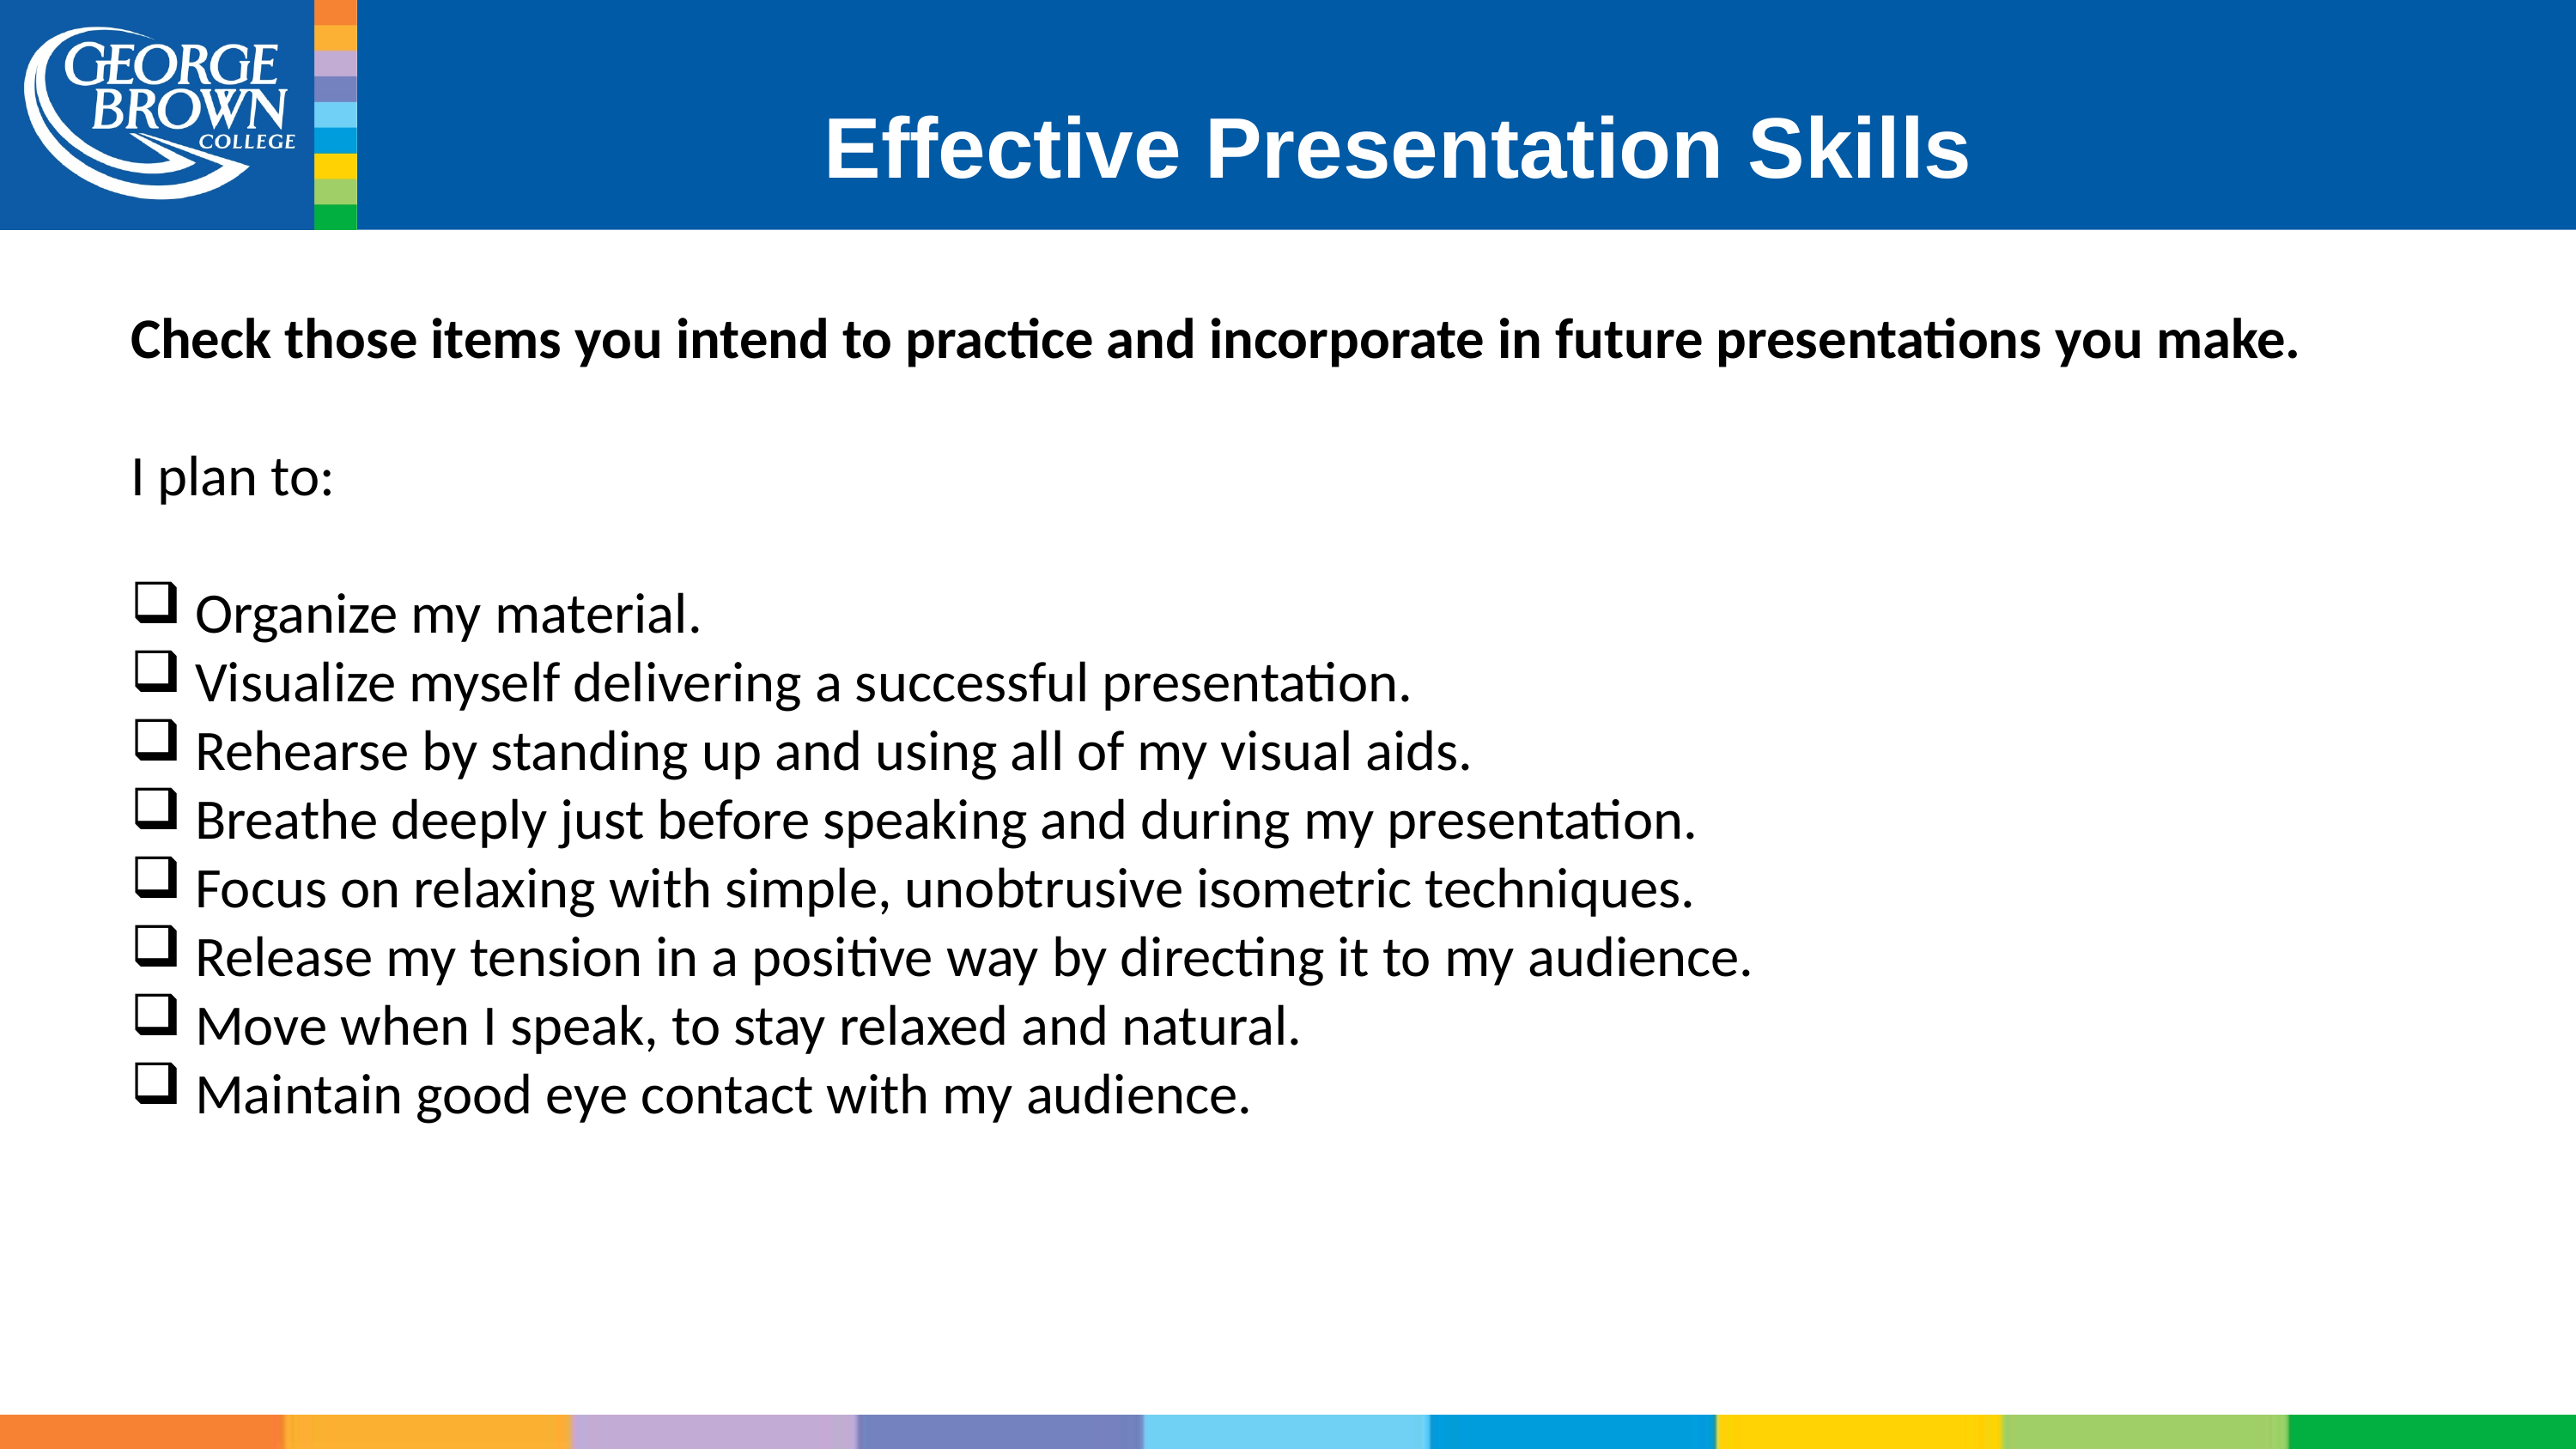

# Effective Presentation Skills

Check those items you intend to practice and incorporate in future presentations you make.

I plan to:

Organize my material.
Visualize myself delivering a successful presentation.
Rehearse by standing up and using all of my visual aids.
Breathe deeply just before speaking and during my presentation.
Focus on relaxing with simple, unobtrusive isometric techniques.
Release my tension in a positive way by directing it to my audience.
Move when I speak, to stay relaxed and natural.
Maintain good eye contact with my audience.